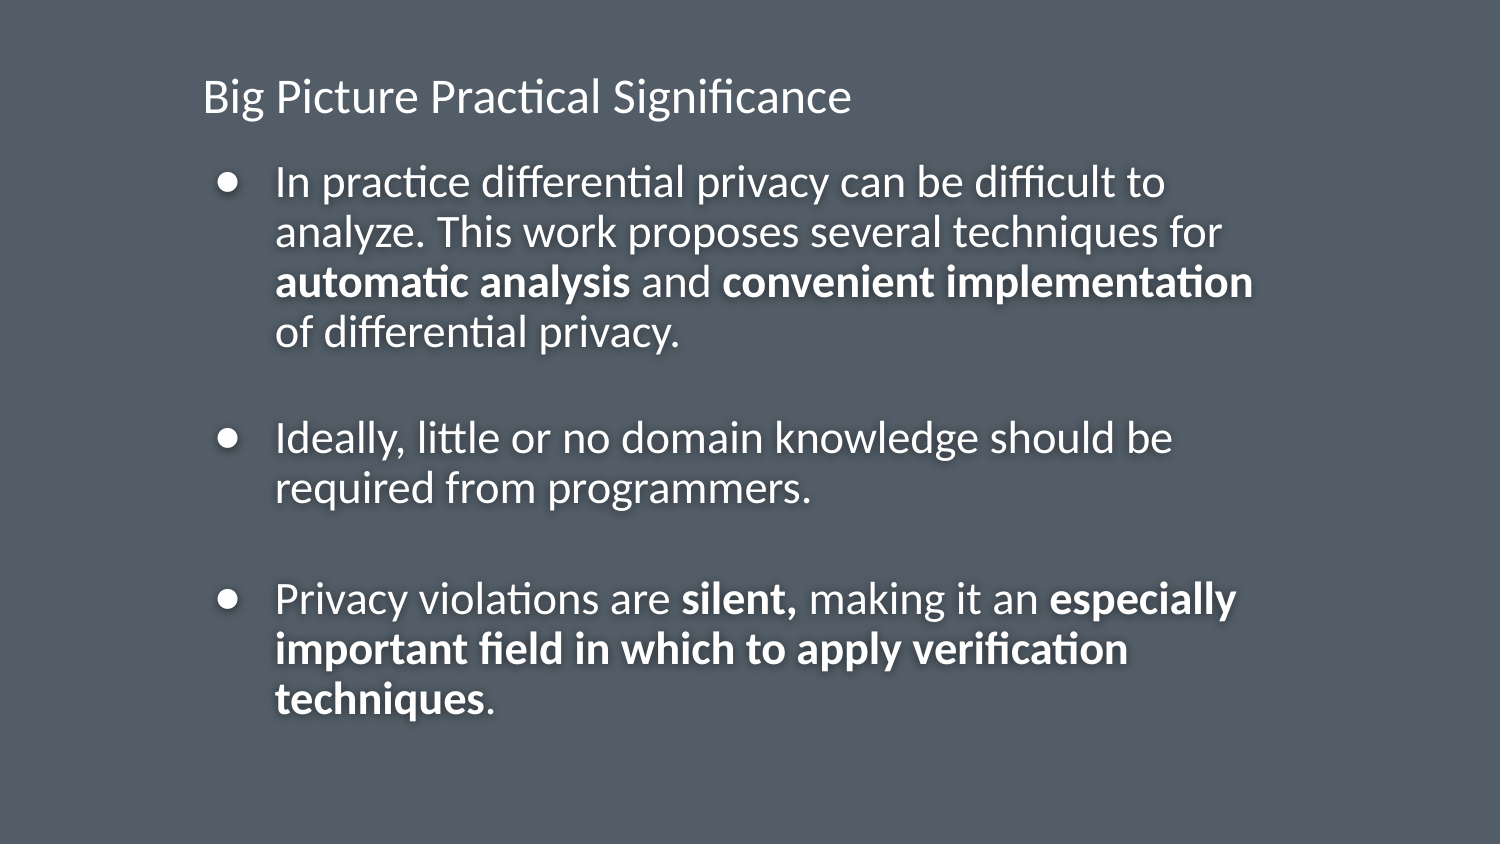

Big Picture Practical Significance
In practice differential privacy can be difficult to analyze. This work proposes several techniques for automatic analysis and convenient implementation of differential privacy.
Ideally, little or no domain knowledge should be required from programmers.

Privacy violations are silent, making it an especially important field in which to apply verification techniques.